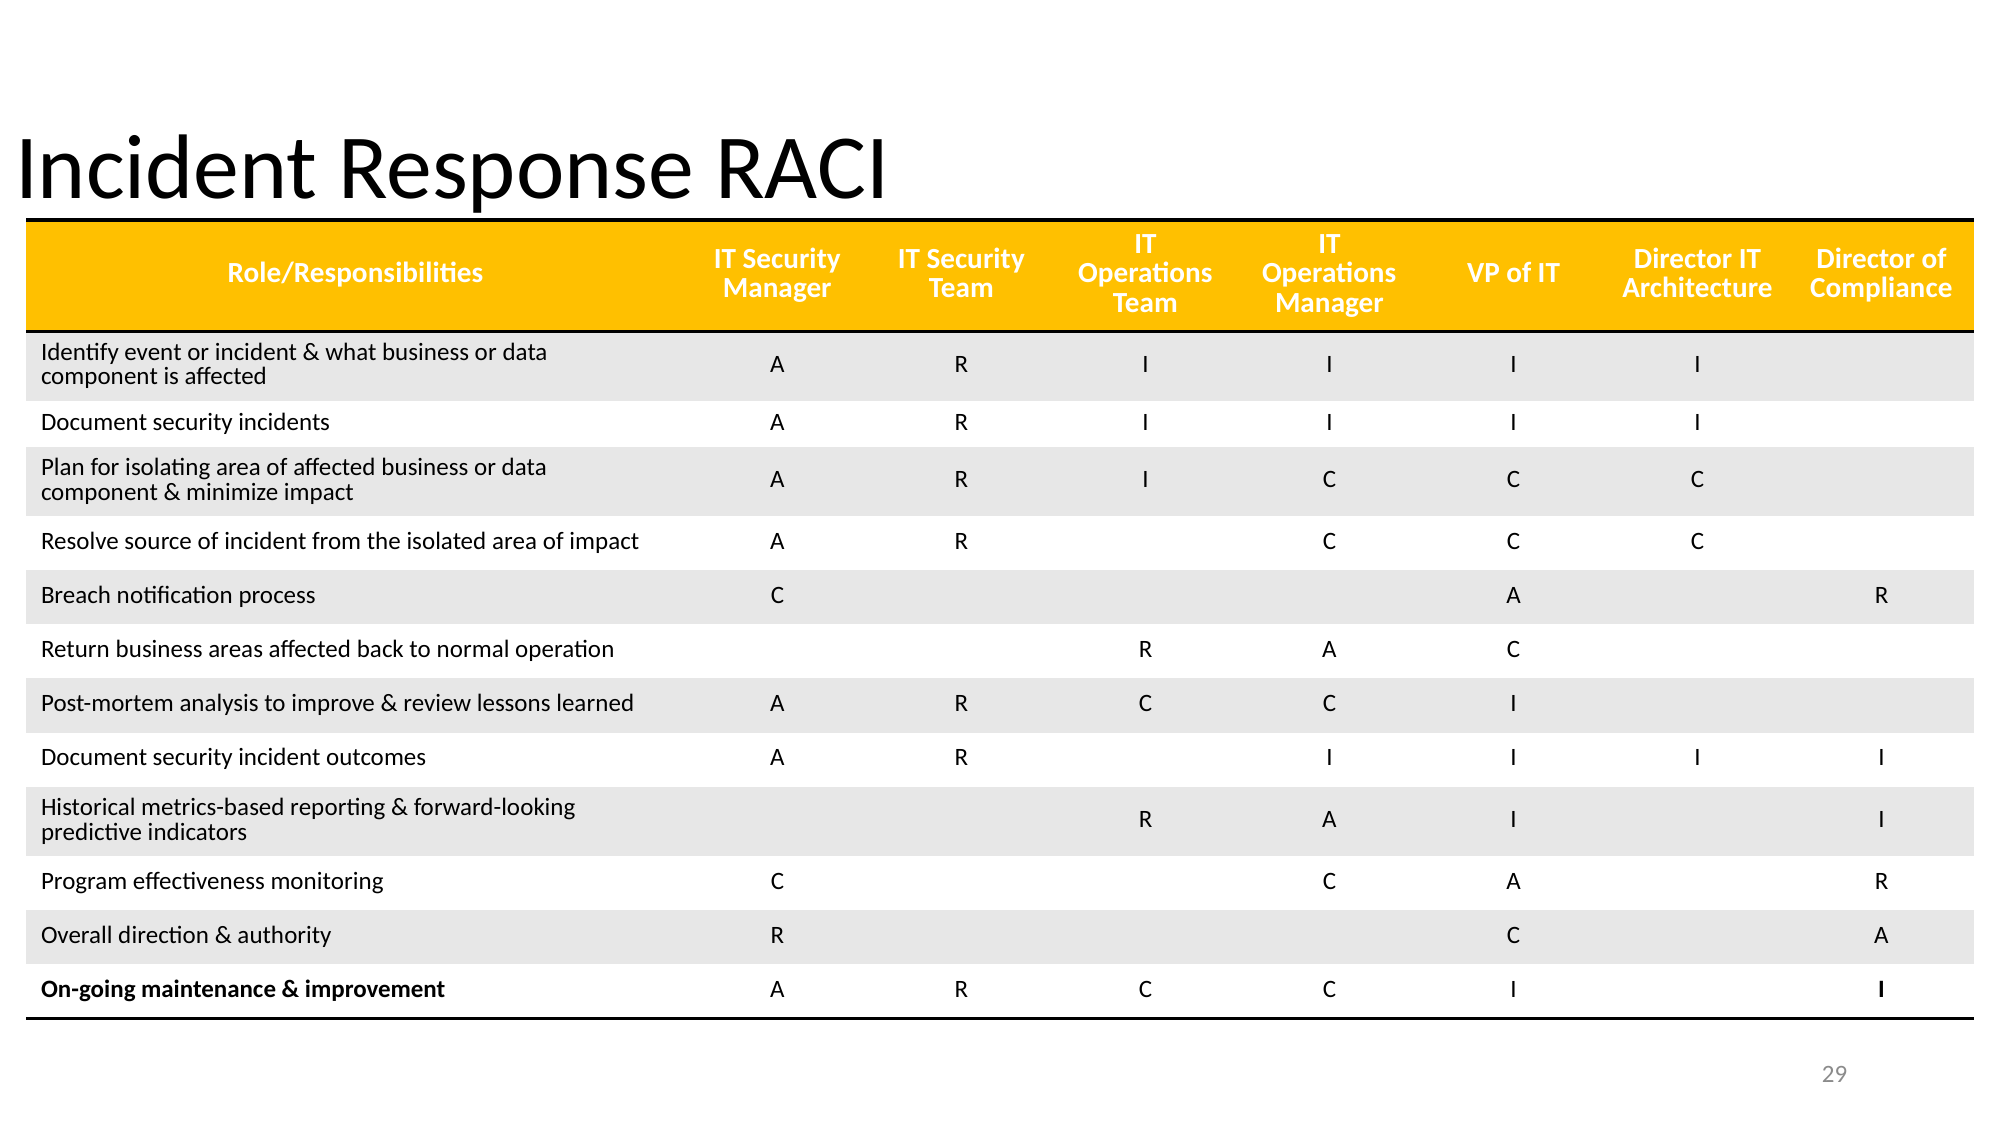

Incident Response RACI
| Role/Responsibilities | IT Security Manager | IT Security Team | IT Operations Team | IT Operations Manager | VP of IT | Director IT Architecture | Director of Compliance |
| --- | --- | --- | --- | --- | --- | --- | --- |
| Identify event or incident & what business or data component is affected | A | R | I | I | I | I |  |
| Document security incidents | A | R | I | I | I | I |  |
| Plan for isolating area of affected business or data component & minimize impact | A | R | I | C | C | C |  |
| Resolve source of incident from the isolated area of impact | A | R |  | C | C | C |  |
| Breach notification process | C |  |  |  | A |  | R |
| Return business areas affected back to normal operation |  |  | R | A | C |  |  |
| Post-mortem analysis to improve & review lessons learned | A | R | C | C | I |  |  |
| Document security incident outcomes | A | R |  | I | I | I | I |
| Historical metrics-based reporting & forward-looking predictive indicators |  |  | R | A | I |  | I |
| Program effectiveness monitoring | C |  |  | C | A |  | R |
| Overall direction & authority | R |  |  |  | C |  | A |
| On-going maintenance & improvement | A | R | C | C | I |  | I |
29